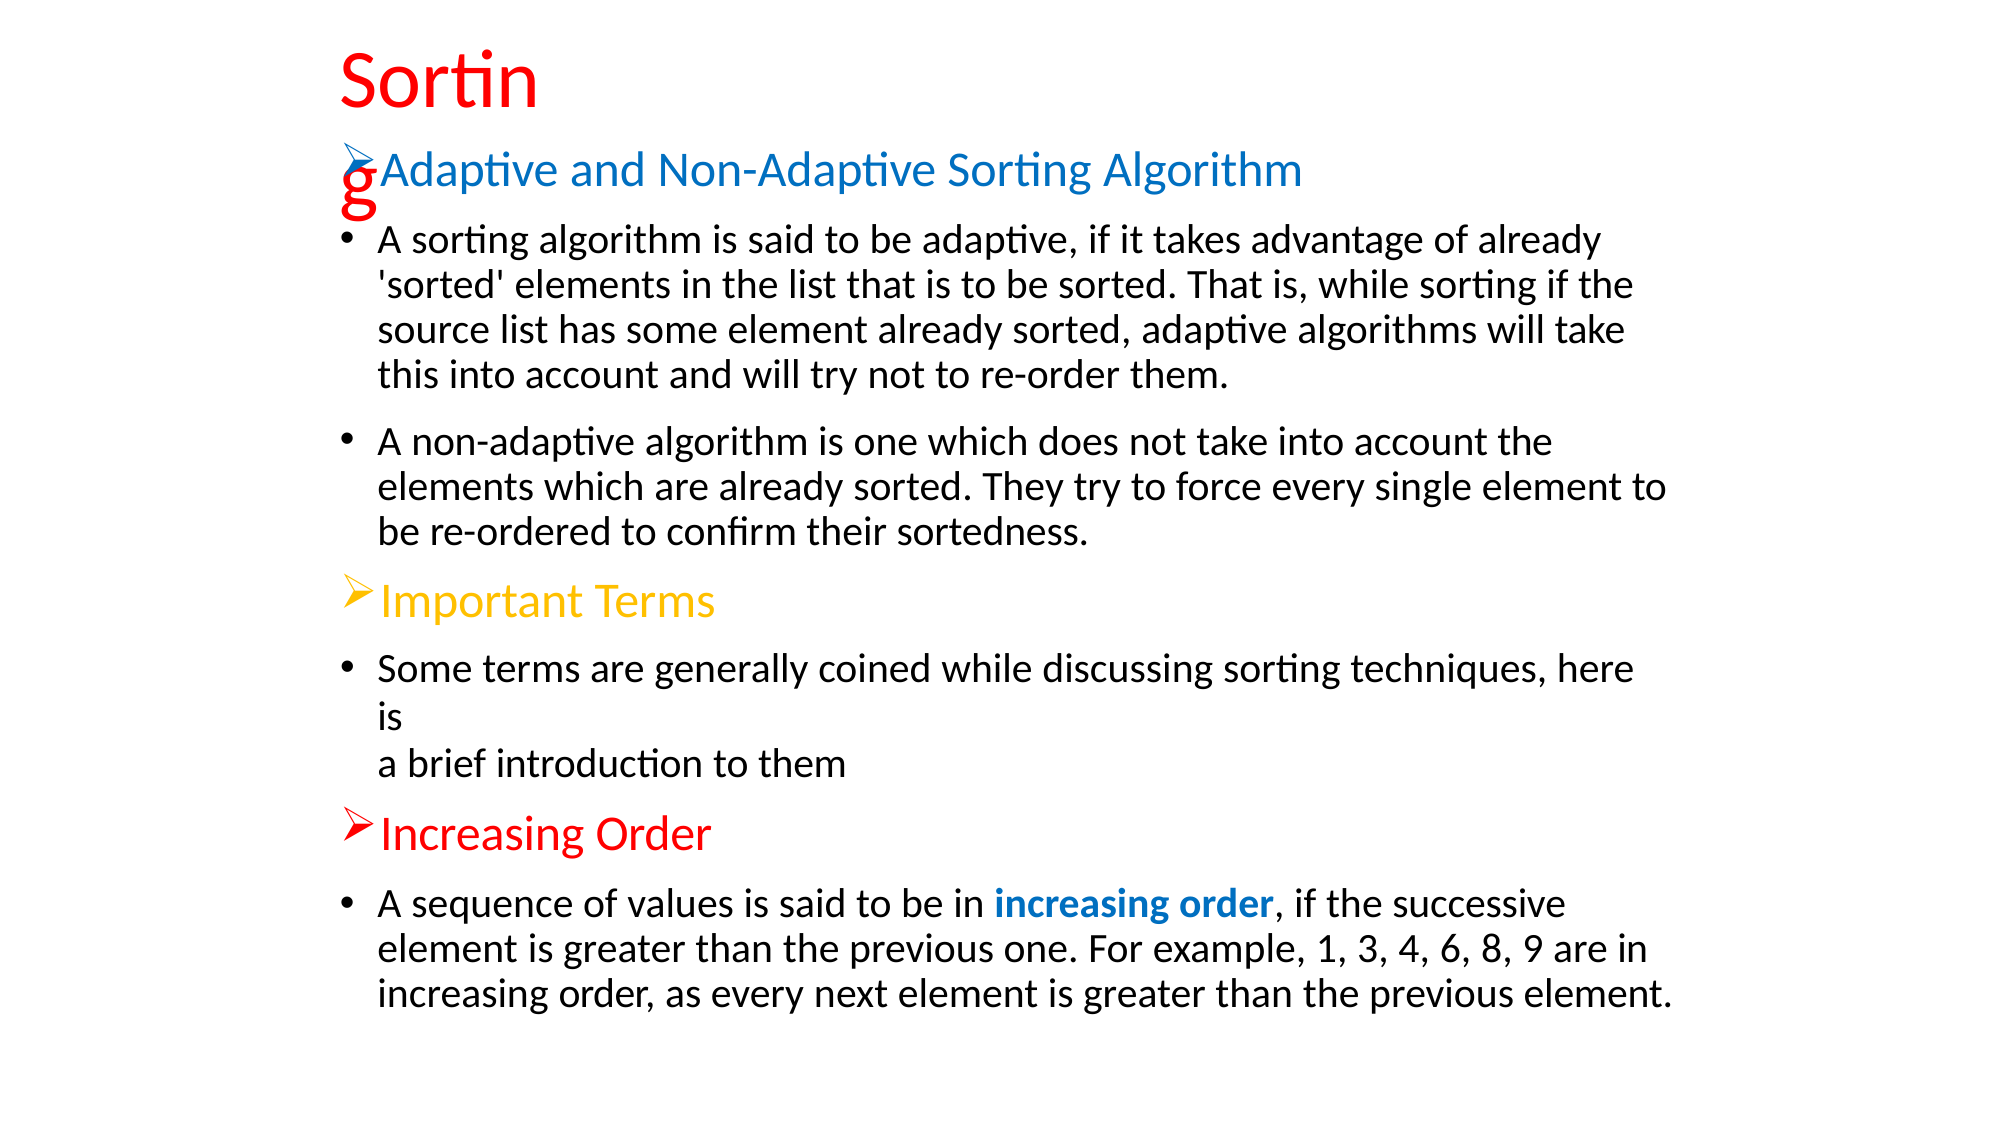

# Sorting
Adaptive and Non-Adaptive Sorting Algorithm
A sorting algorithm is said to be adaptive, if it takes advantage of already 'sorted' elements in the list that is to be sorted. That is, while sorting if the source list has some element already sorted, adaptive algorithms will take this into account and will try not to re-order them.
A non-adaptive algorithm is one which does not take into account the elements which are already sorted. They try to force every single element to be re-ordered to confirm their sortedness.
Important Terms
Some terms are generally coined while discussing sorting techniques, here is
a brief introduction to them
Increasing Order
A sequence of values is said to be in increasing order, if the successive element is greater than the previous one. For example, 1, 3, 4, 6, 8, 9 are in increasing order, as every next element is greater than the previous element.